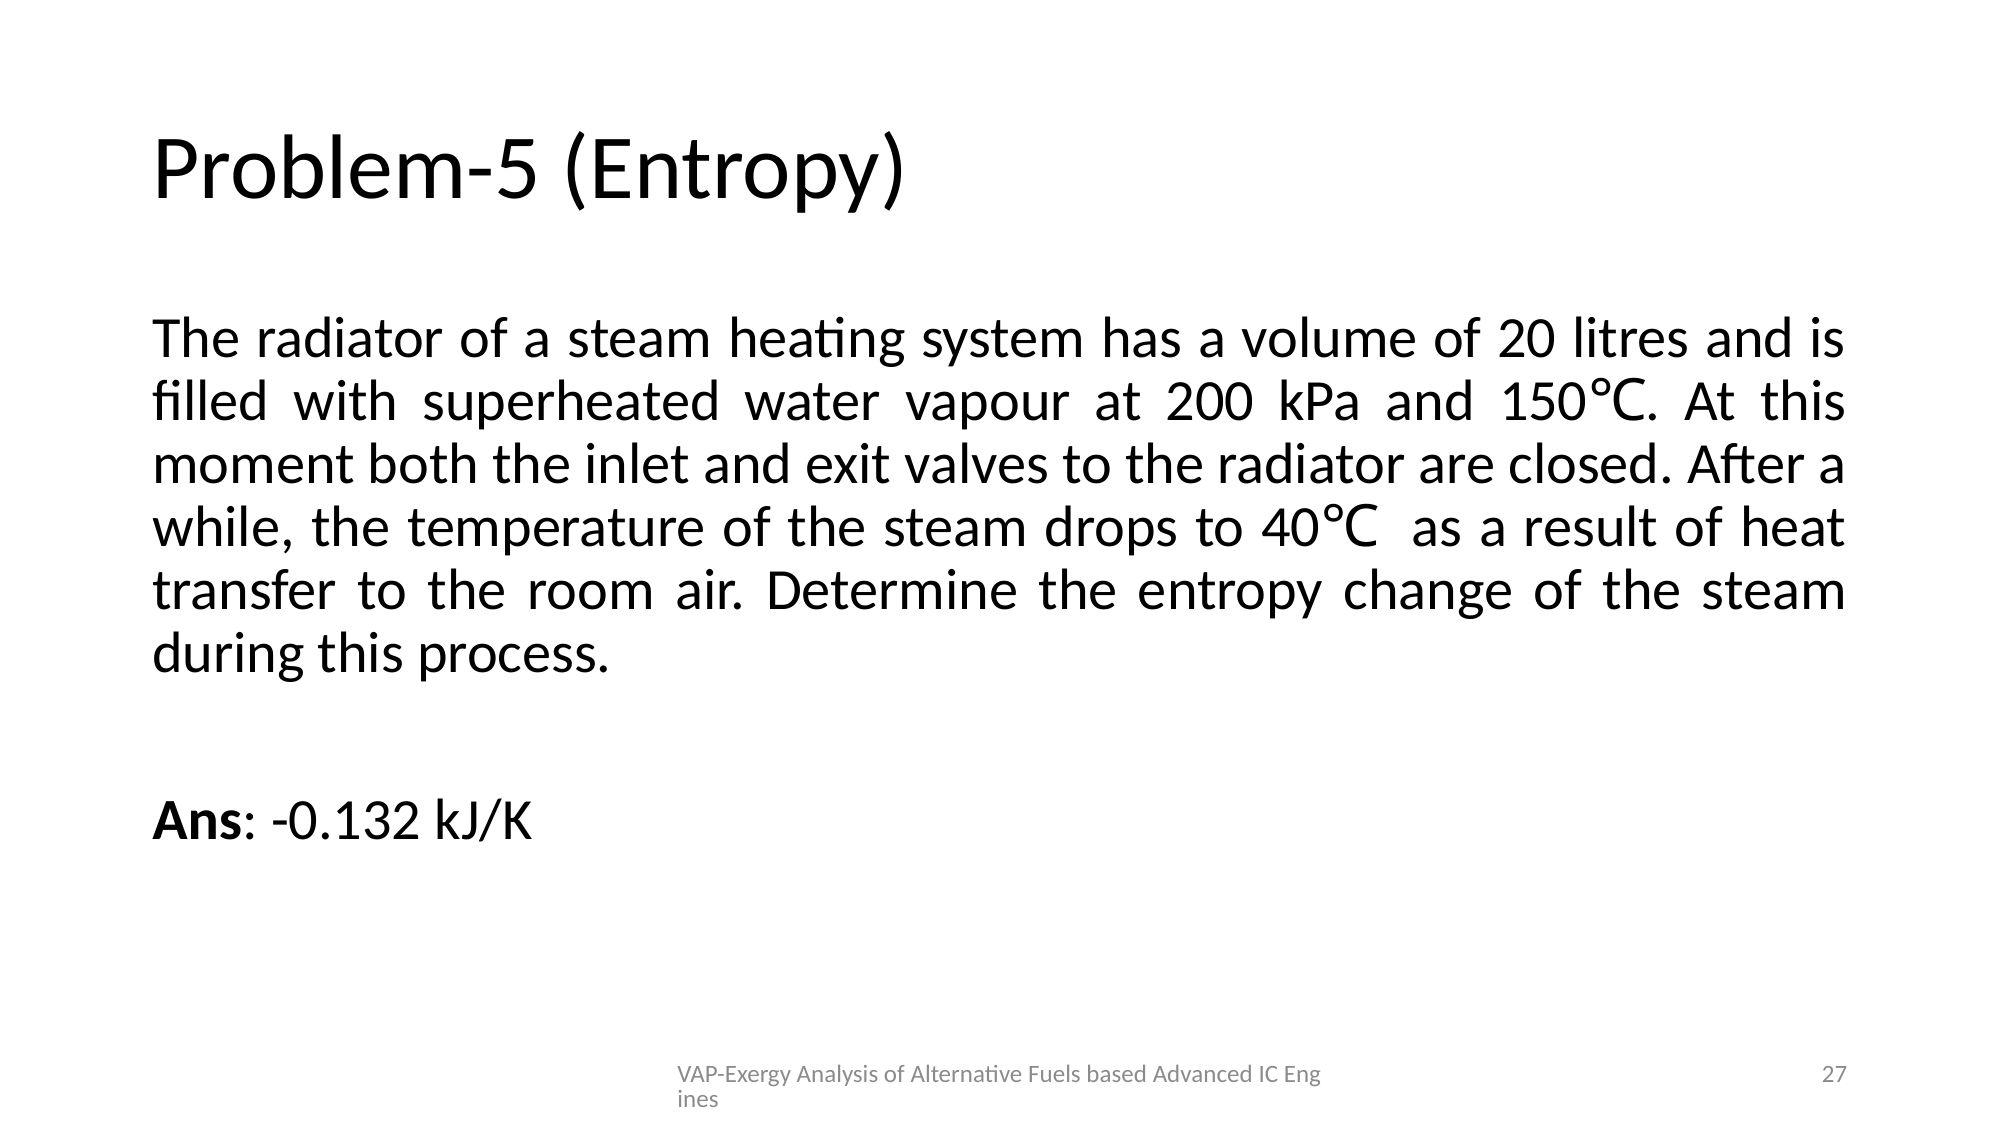

# Problem-5 (Entropy)
The radiator of a steam heating system has a volume of 20 litres and is filled with superheated water vapour at 200 kPa and 150℃. At this moment both the inlet and exit valves to the radiator are closed. After a while, the temperature of the steam drops to 40℃  as a result of heat transfer to the room air. Determine the entropy change of the steam during this process.

Ans: -0.132 kJ/K
VAP-Exergy Analysis of Alternative Fuels based Advanced IC Engines
27